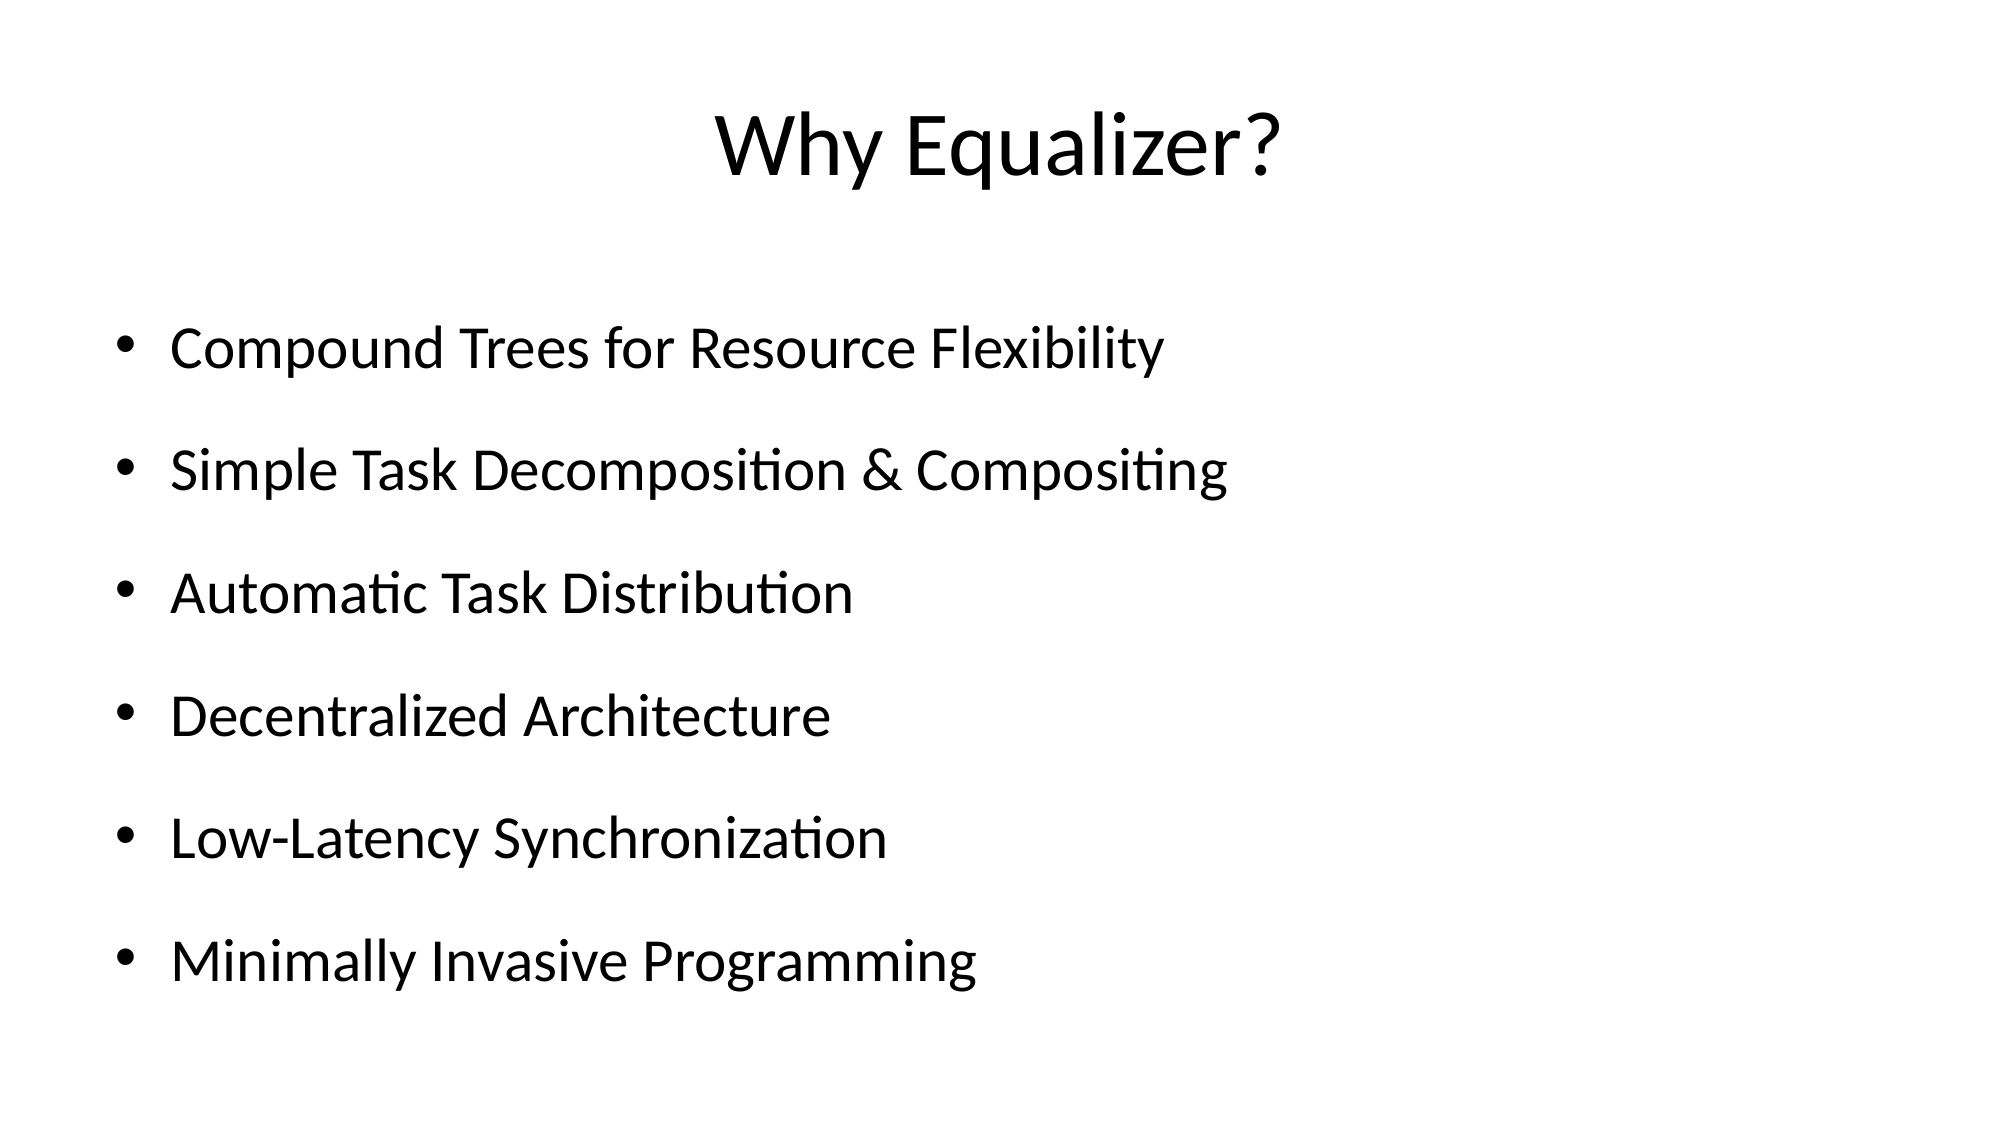

# Why Equalizer?
Compound Trees for Resource Flexibility
Simple Task Decomposition & Compositing
Automatic Task Distribution
Decentralized Architecture
Low-Latency Synchronization
Minimally Invasive Programming